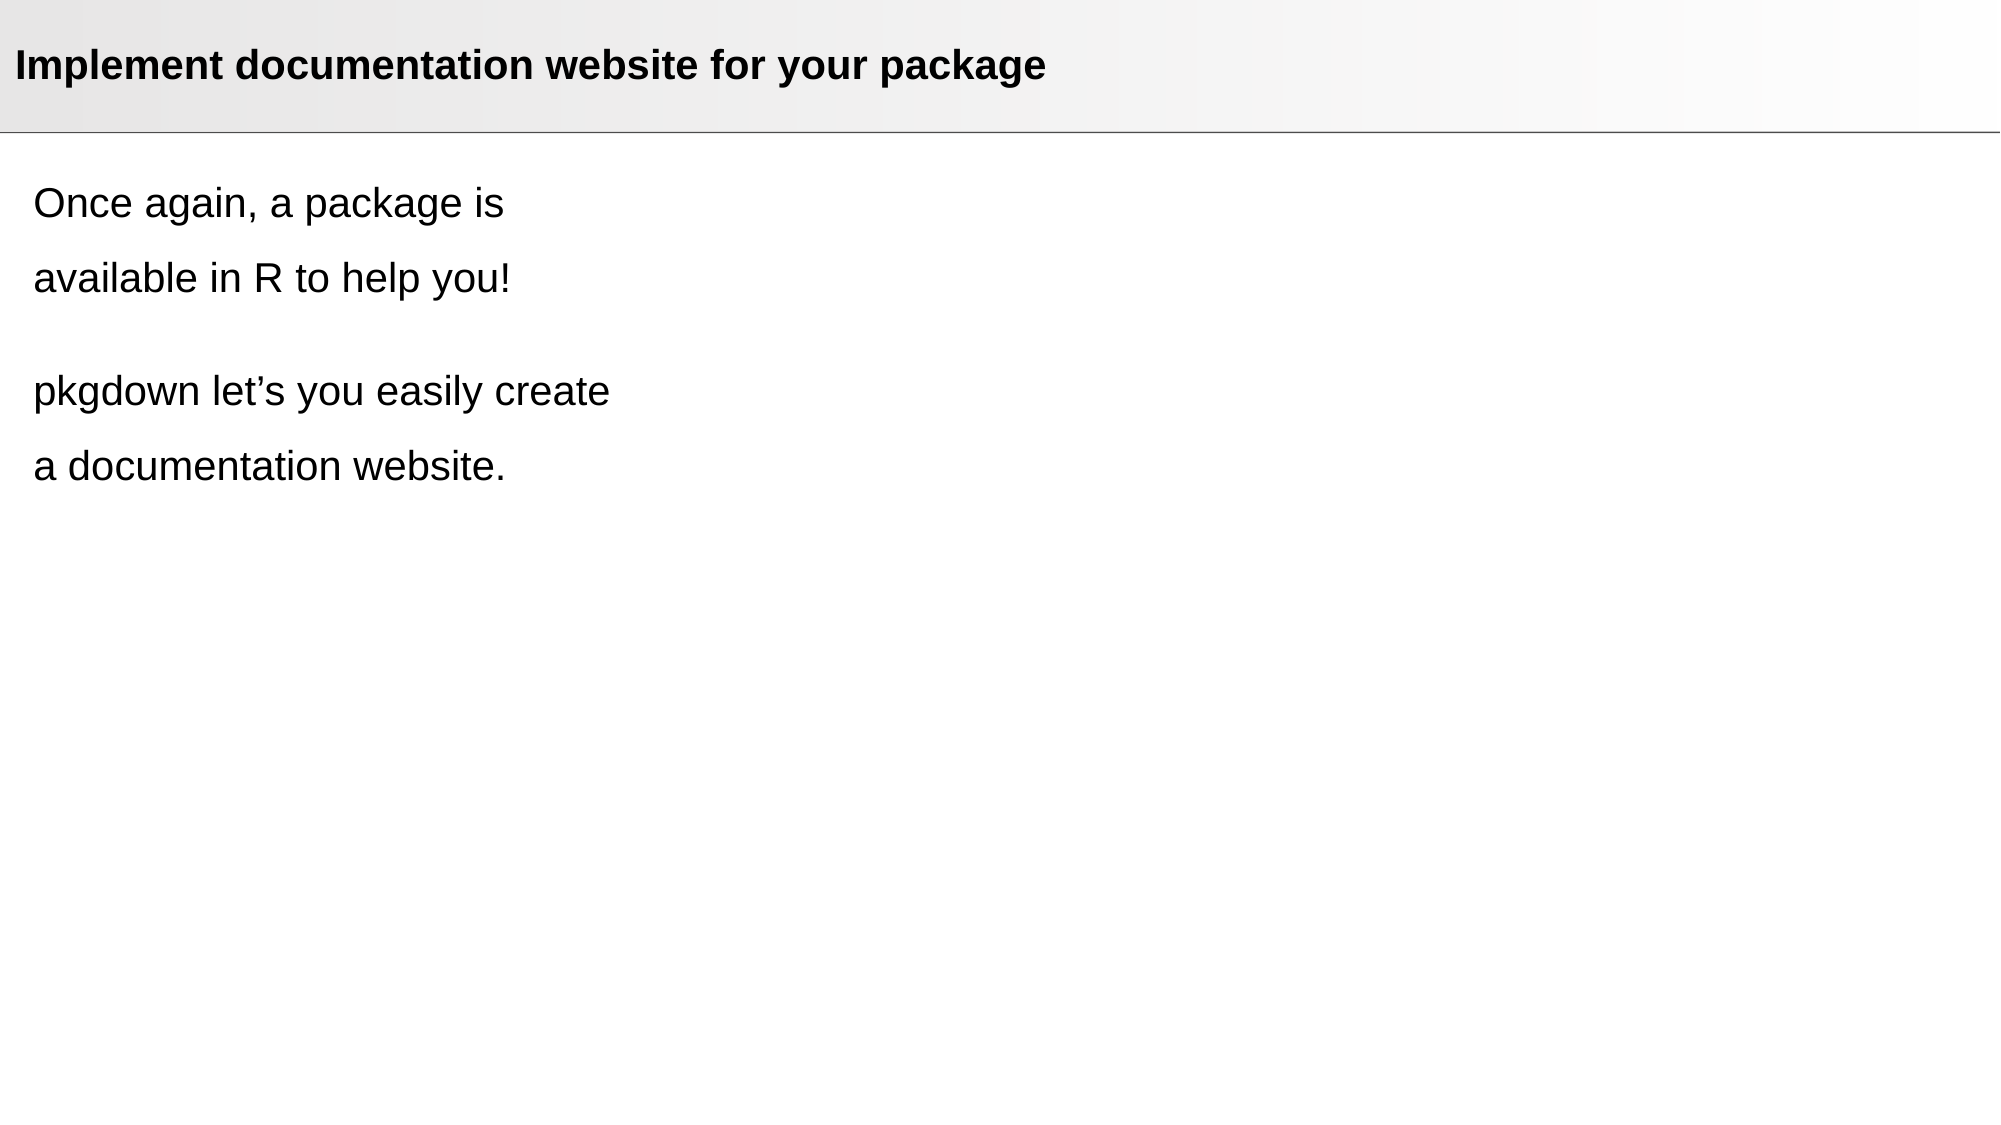

# Implement documentation website for your package
Once again, a package is available in R to help you!
pkgdown let’s you easily create a documentation website.